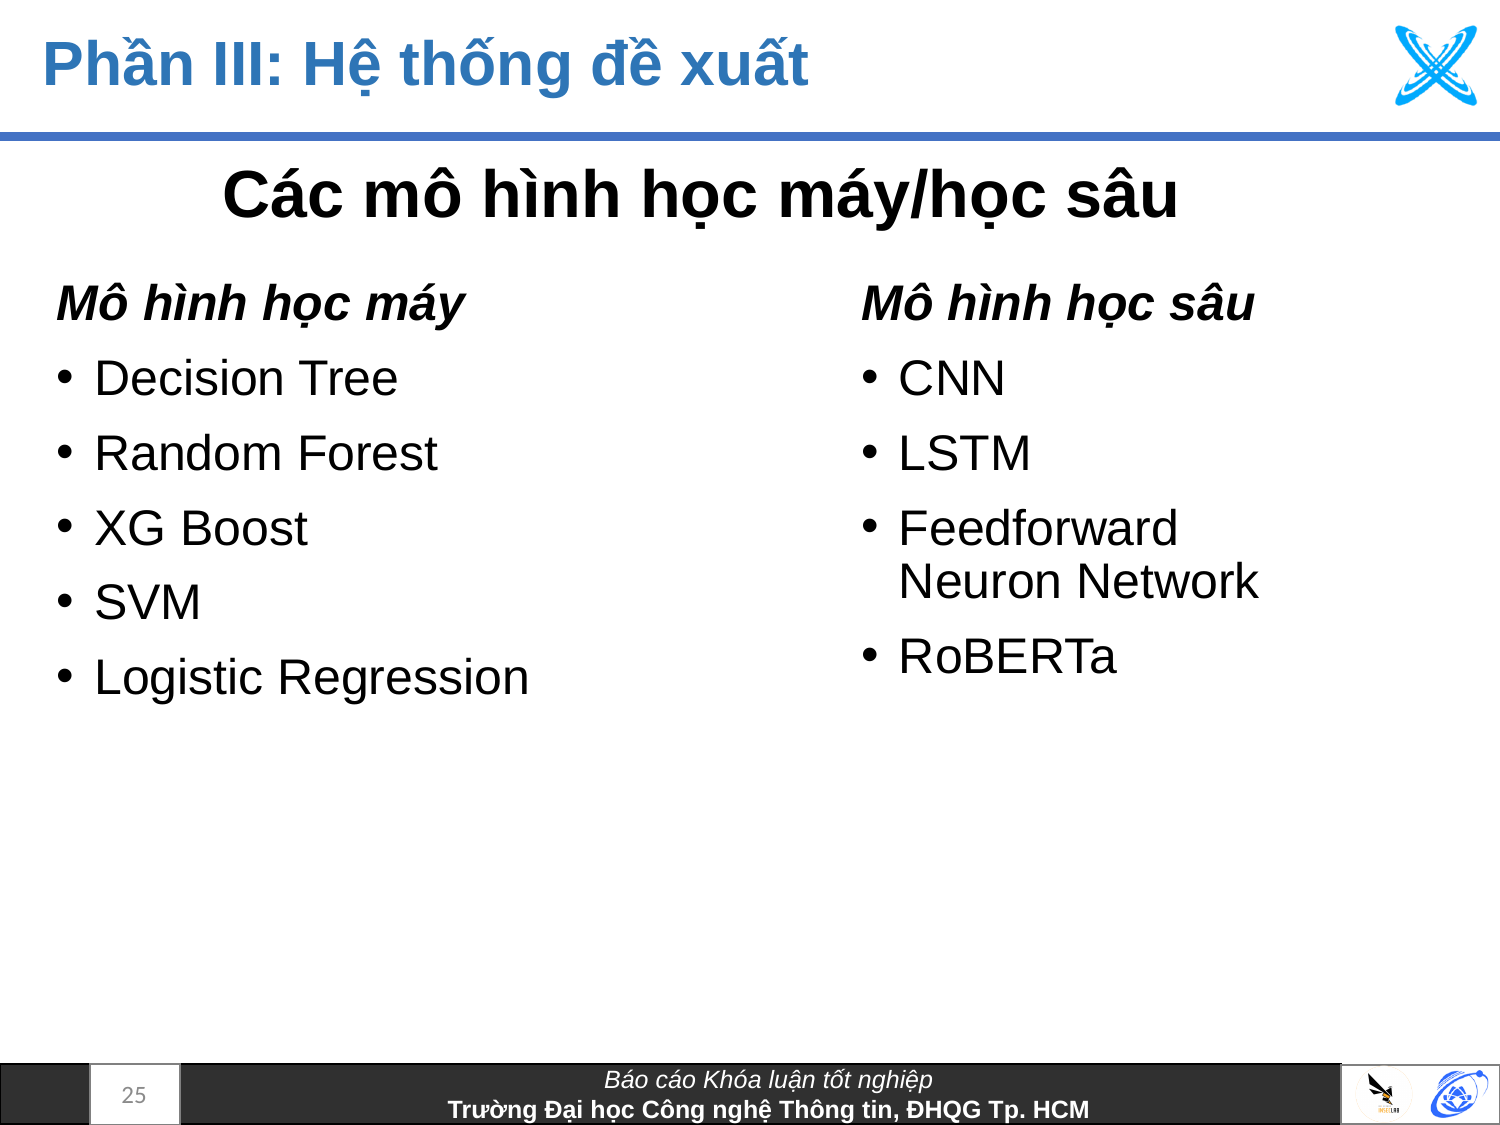

# Phần III: Hệ thống đề xuất
Các mô hình học máy/học sâu
Mô hình học sâu
CNN
LSTM
Feedforward Neuron Network
RoBERTa
Mô hình học máy
Decision Tree
Random Forest
XG Boost
SVM
Logistic Regression
25